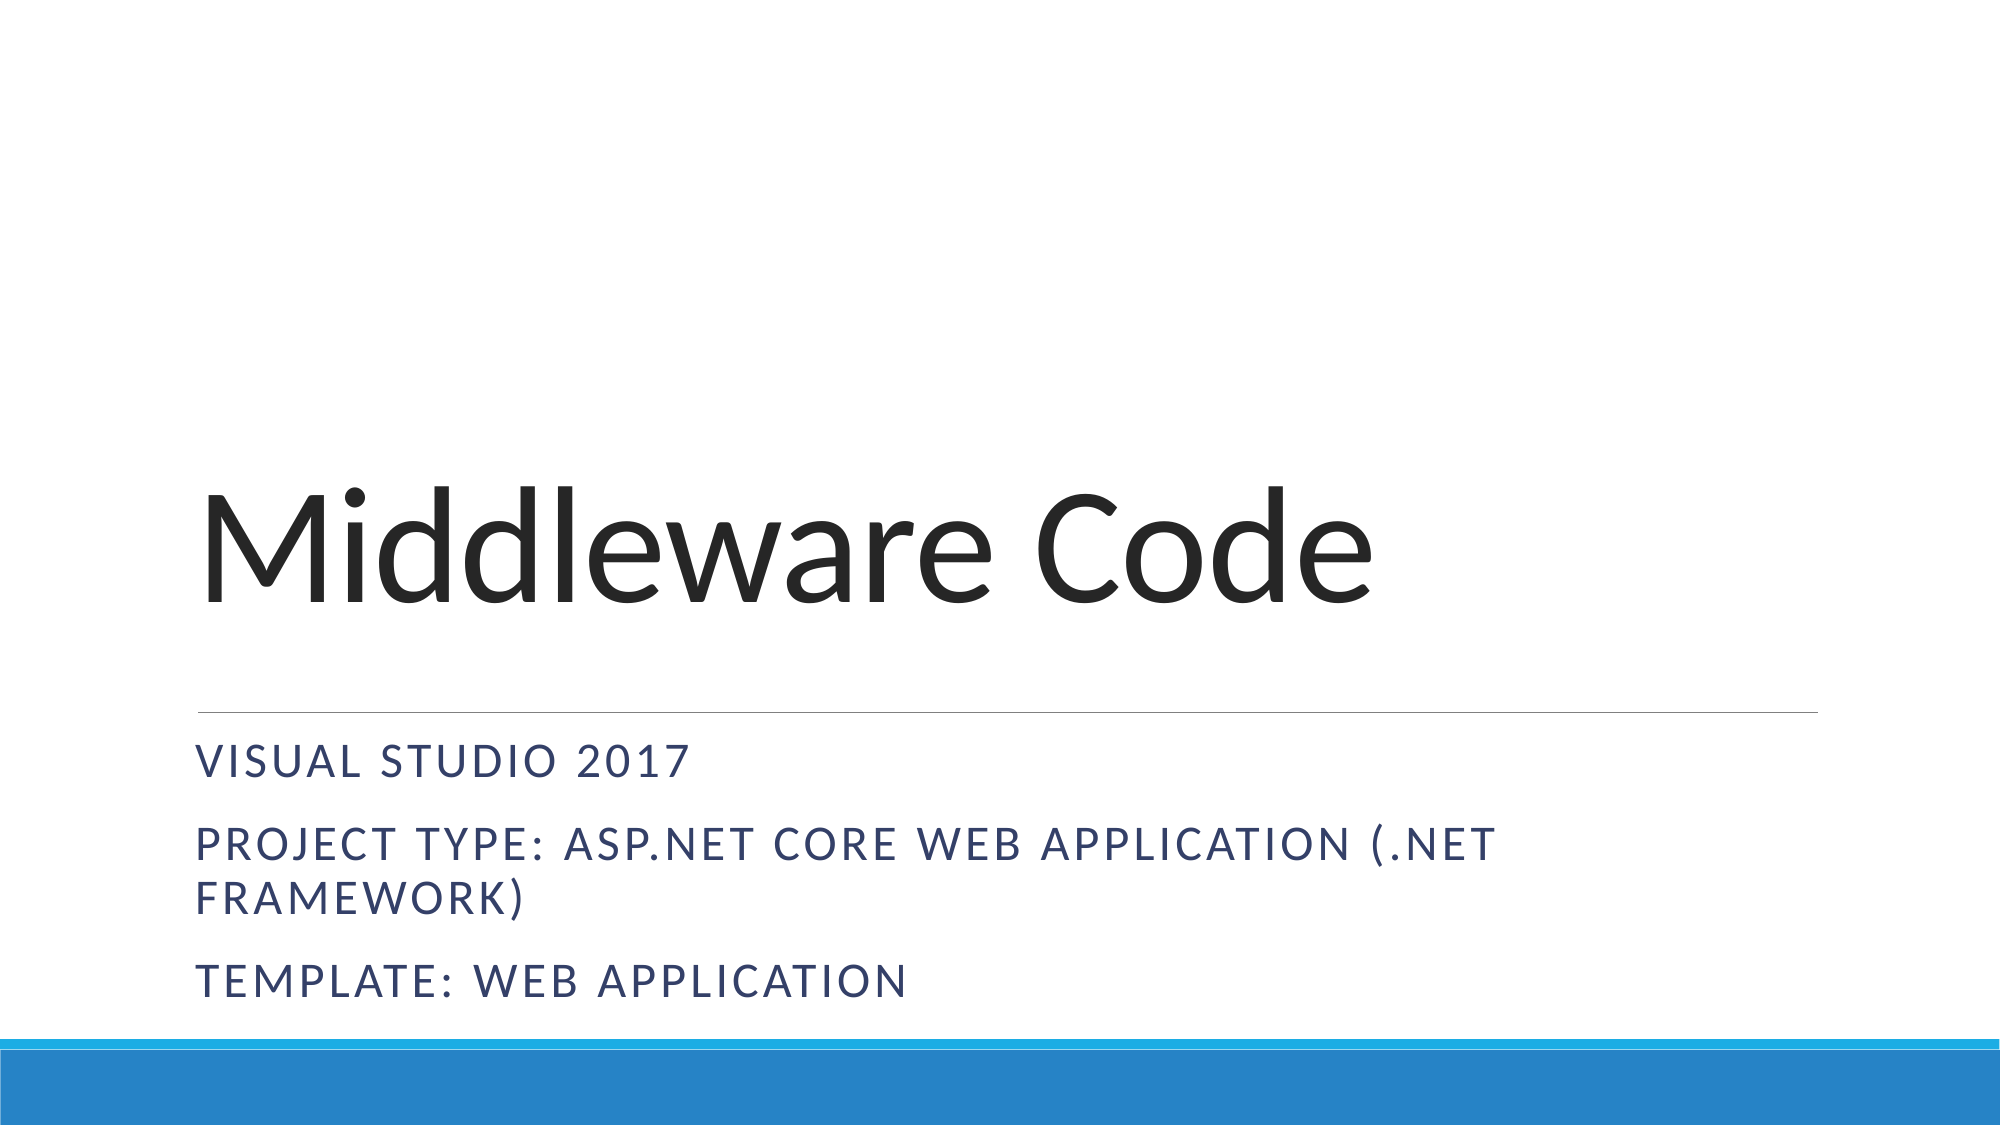

# Middleware Code
Visual Studio 2017
Project type: ASP.NET Core web application (.net framework)
Template: web application